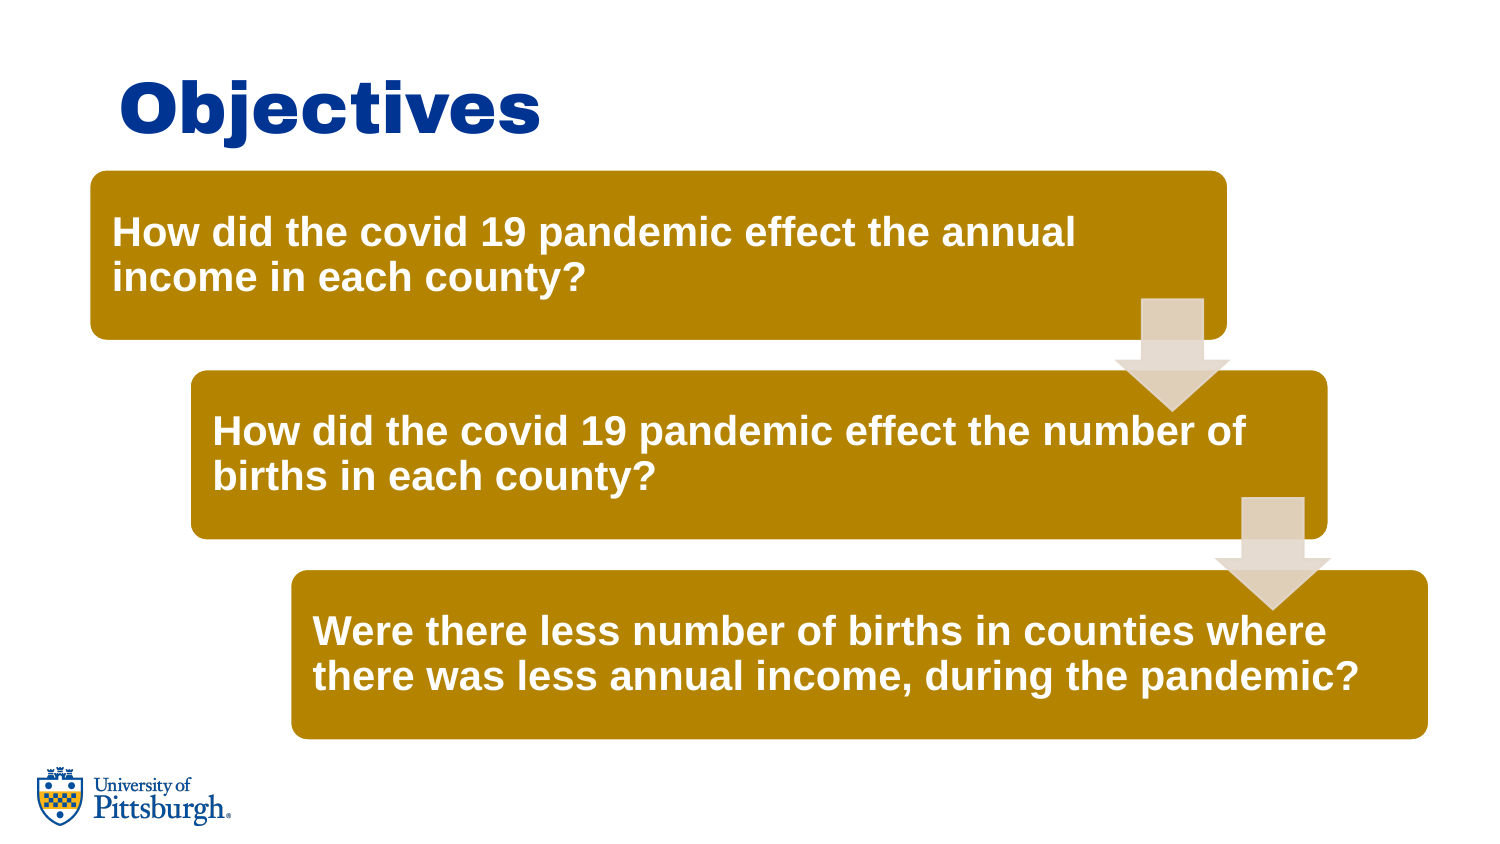

# Objectives
How did the covid 19 pandemic effect the annual income in each county?
How did the covid 19 pandemic effect the number of births in each county?
Were there less number of births in counties where there was less annual income, during the pandemic?